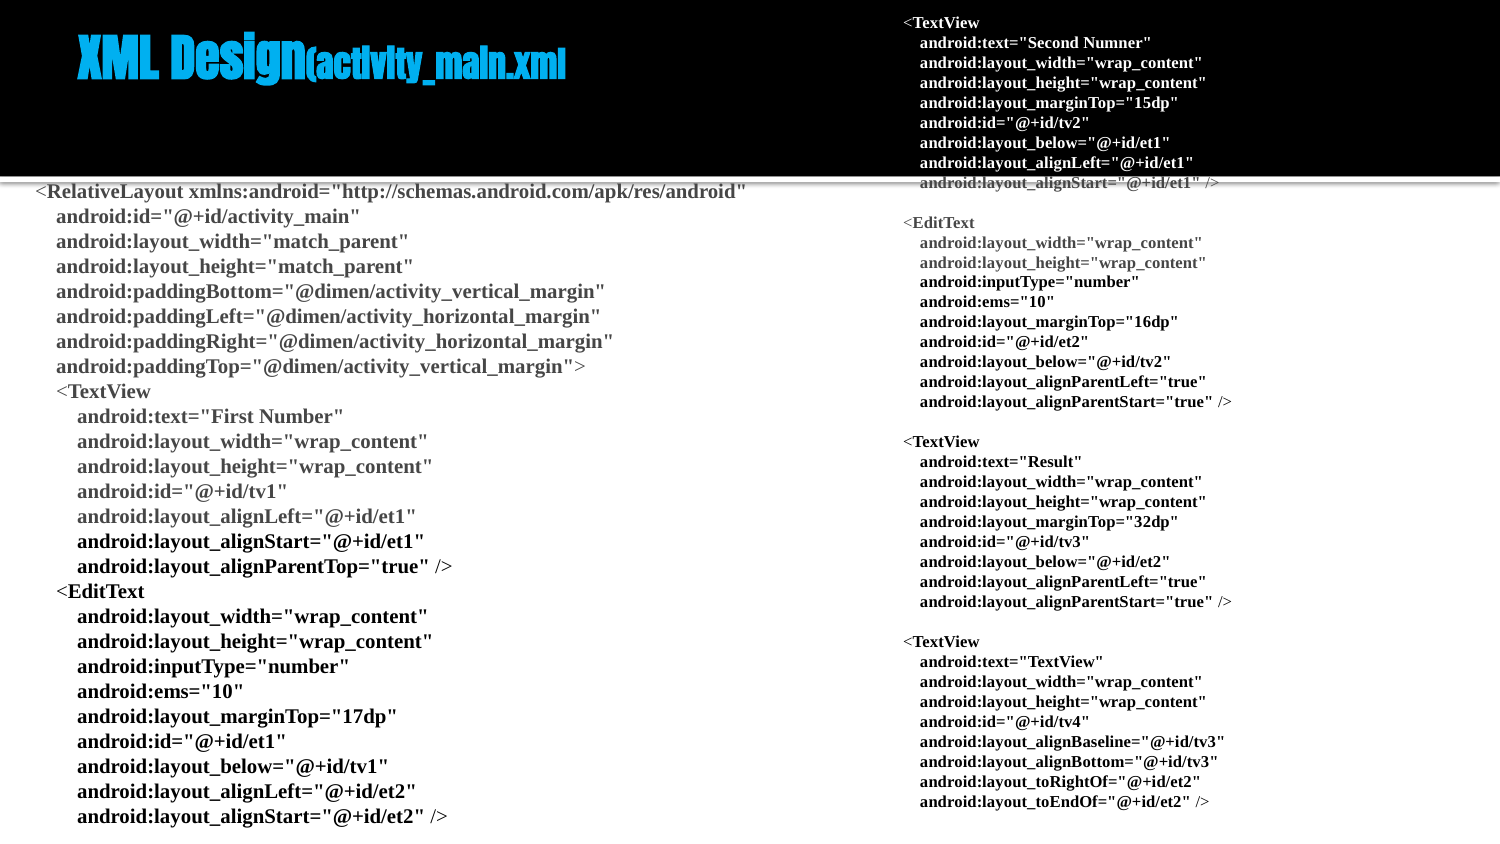

<TextView
    android:text="Second Numner"
    android:layout_width="wrap_content"
    android:layout_height="wrap_content"
    android:layout_marginTop="15dp"
    android:id="@+id/tv2"
    android:layout_below="@+id/et1"
    android:layout_alignLeft="@+id/et1"
    android:layout_alignStart="@+id/et1" />
<EditText
    android:layout_width="wrap_content"
    android:layout_height="wrap_content"
    android:inputType="number"
    android:ems="10"
    android:layout_marginTop="16dp"
    android:id="@+id/et2"
    android:layout_below="@+id/tv2"
    android:layout_alignParentLeft="true"
    android:layout_alignParentStart="true" />
<TextView
    android:text="Result"
    android:layout_width="wrap_content"
    android:layout_height="wrap_content"
    android:layout_marginTop="32dp"
    android:id="@+id/tv3"
    android:layout_below="@+id/et2"
    android:layout_alignParentLeft="true"
    android:layout_alignParentStart="true" />
<TextView
    android:text="TextView"
    android:layout_width="wrap_content"
    android:layout_height="wrap_content"
    android:id="@+id/tv4"
    android:layout_alignBaseline="@+id/tv3"
    android:layout_alignBottom="@+id/tv3"
    android:layout_toRightOf="@+id/et2"
    android:layout_toEndOf="@+id/et2" />
# XML Design(activity_main.xml
<RelativeLayout xmlns:android="http://schemas.android.com/apk/res/android"
    android:id="@+id/activity_main"
    android:layout_width="match_parent"
    android:layout_height="match_parent"
    android:paddingBottom="@dimen/activity_vertical_margin"
    android:paddingLeft="@dimen/activity_horizontal_margin"
    android:paddingRight="@dimen/activity_horizontal_margin"
    android:paddingTop="@dimen/activity_vertical_margin">
    <TextView
        android:text="First Number"
        android:layout_width="wrap_content"
        android:layout_height="wrap_content"
        android:id="@+id/tv1"
        android:layout_alignLeft="@+id/et1"
        android:layout_alignStart="@+id/et1"
        android:layout_alignParentTop="true" />
    <EditText
        android:layout_width="wrap_content"
        android:layout_height="wrap_content"
        android:inputType="number"
        android:ems="10"
        android:layout_marginTop="17dp"
        android:id="@+id/et1"
        android:layout_below="@+id/tv1"
        android:layout_alignLeft="@+id/et2"
        android:layout_alignStart="@+id/et2" />